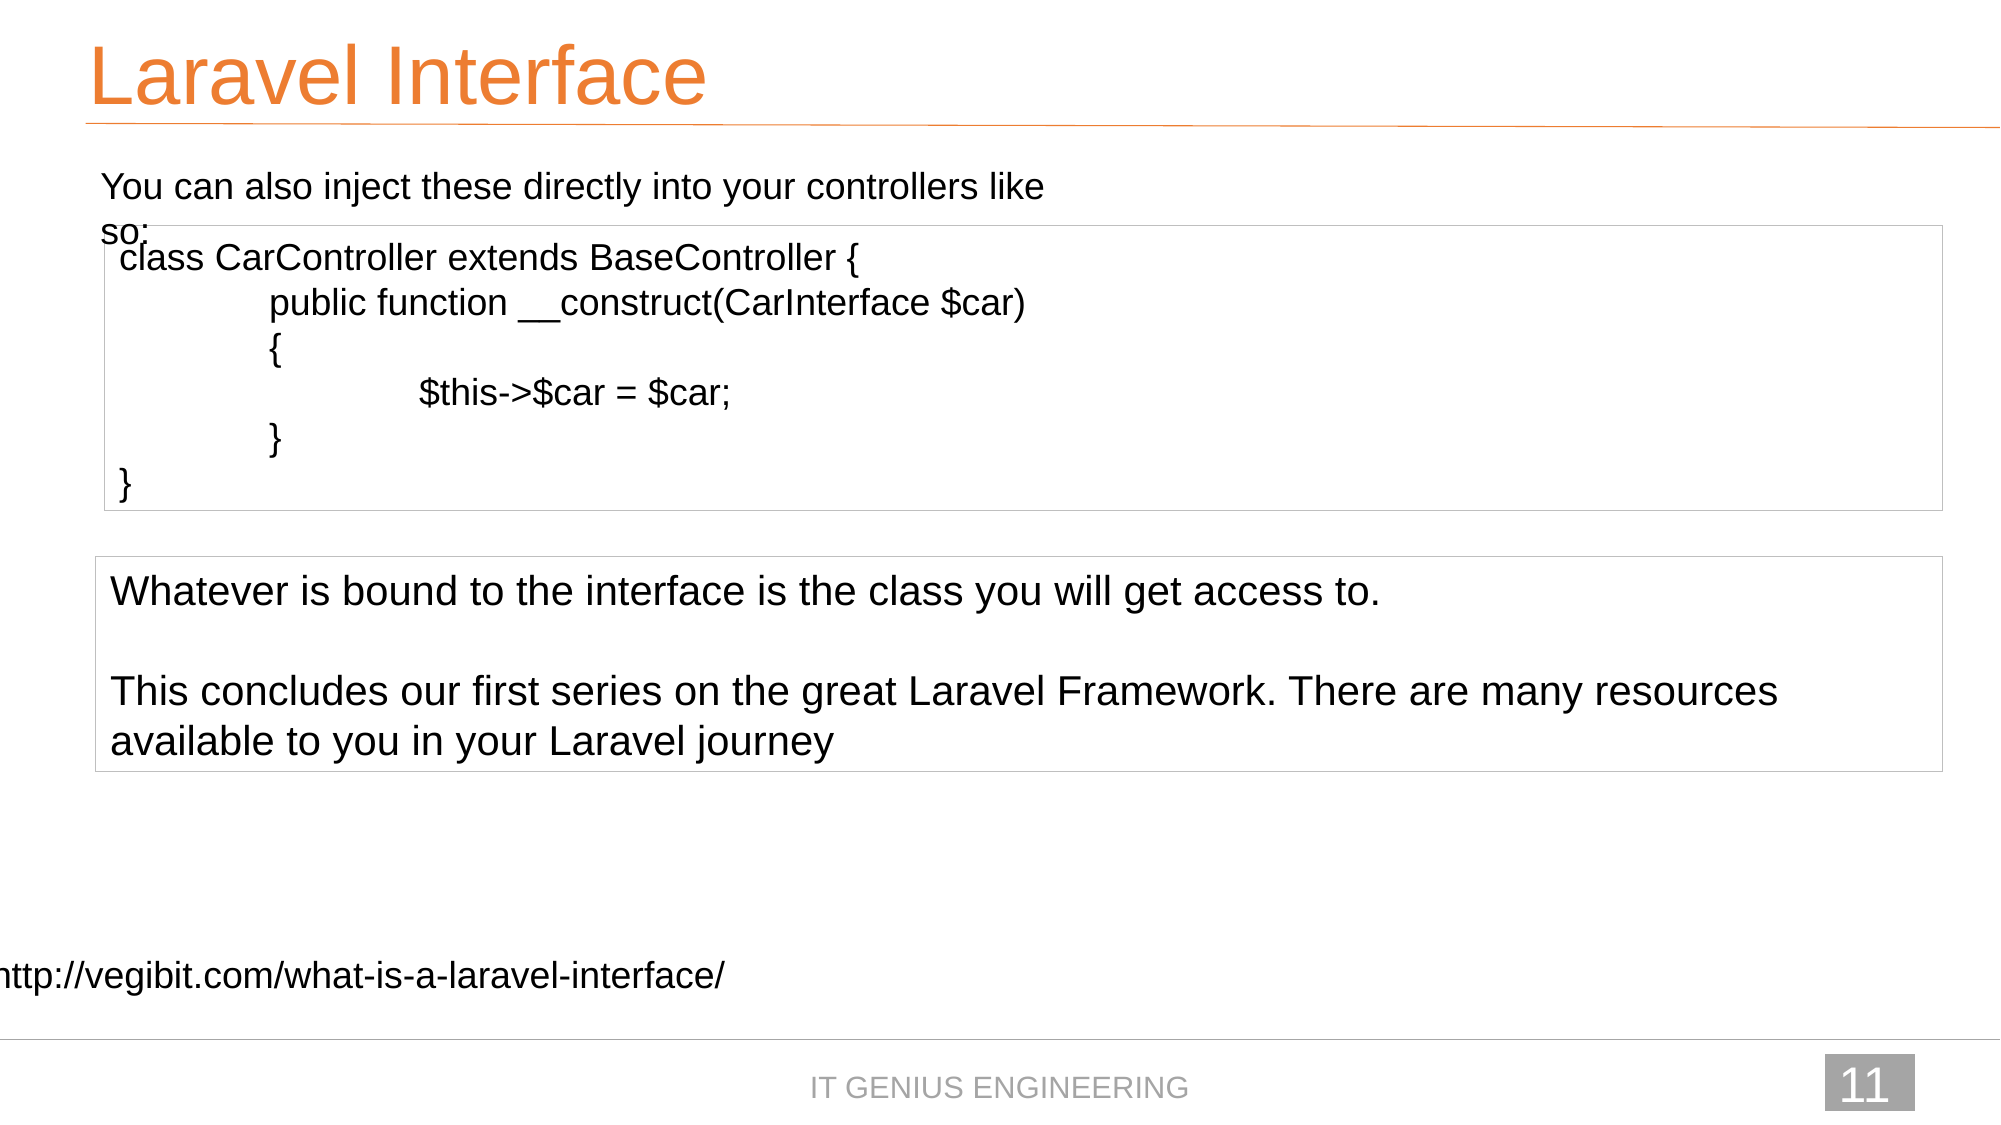

Laravel Interface
You can also inject these directly into your controllers like so:
class CarController extends BaseController {
	public function __construct(CarInterface $car)
	{
		$this->$car = $car;
	}
}
Whatever is bound to the interface is the class you will get access to.

This concludes our first series on the great Laravel Framework. There are many resources available to you in your Laravel journey
http://vegibit.com/what-is-a-laravel-interface/
118
IT GENIUS ENGINEERING